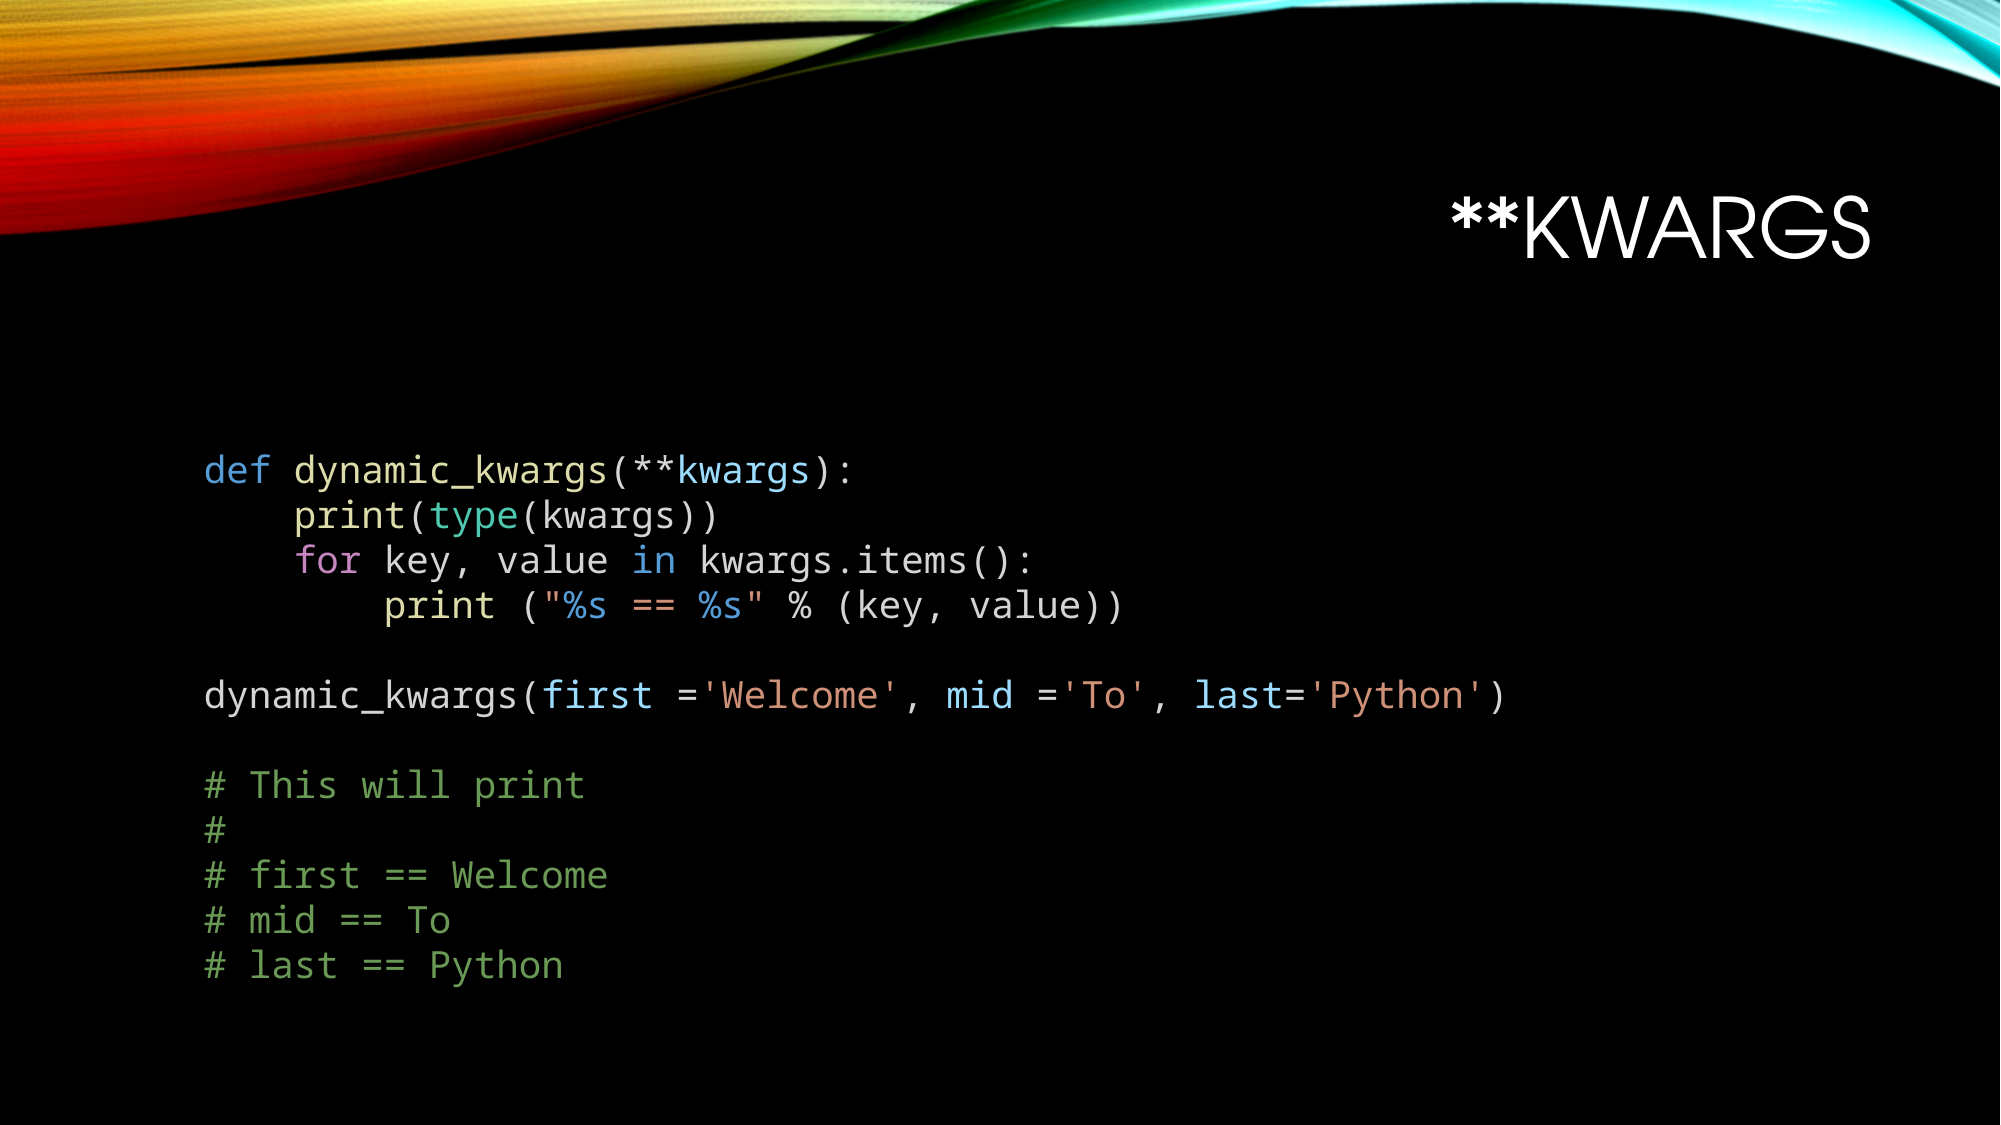

# **kwargs
    def dynamic_kwargs(**kwargs):
        print(type(kwargs))
        for key, value in kwargs.items():
            print ("%s == %s" % (key, value))
    dynamic_kwargs(first ='Welcome', mid ='To', last='Python')
    # This will print
    #
    # first == Welcome
    # mid == To
    # last == Python